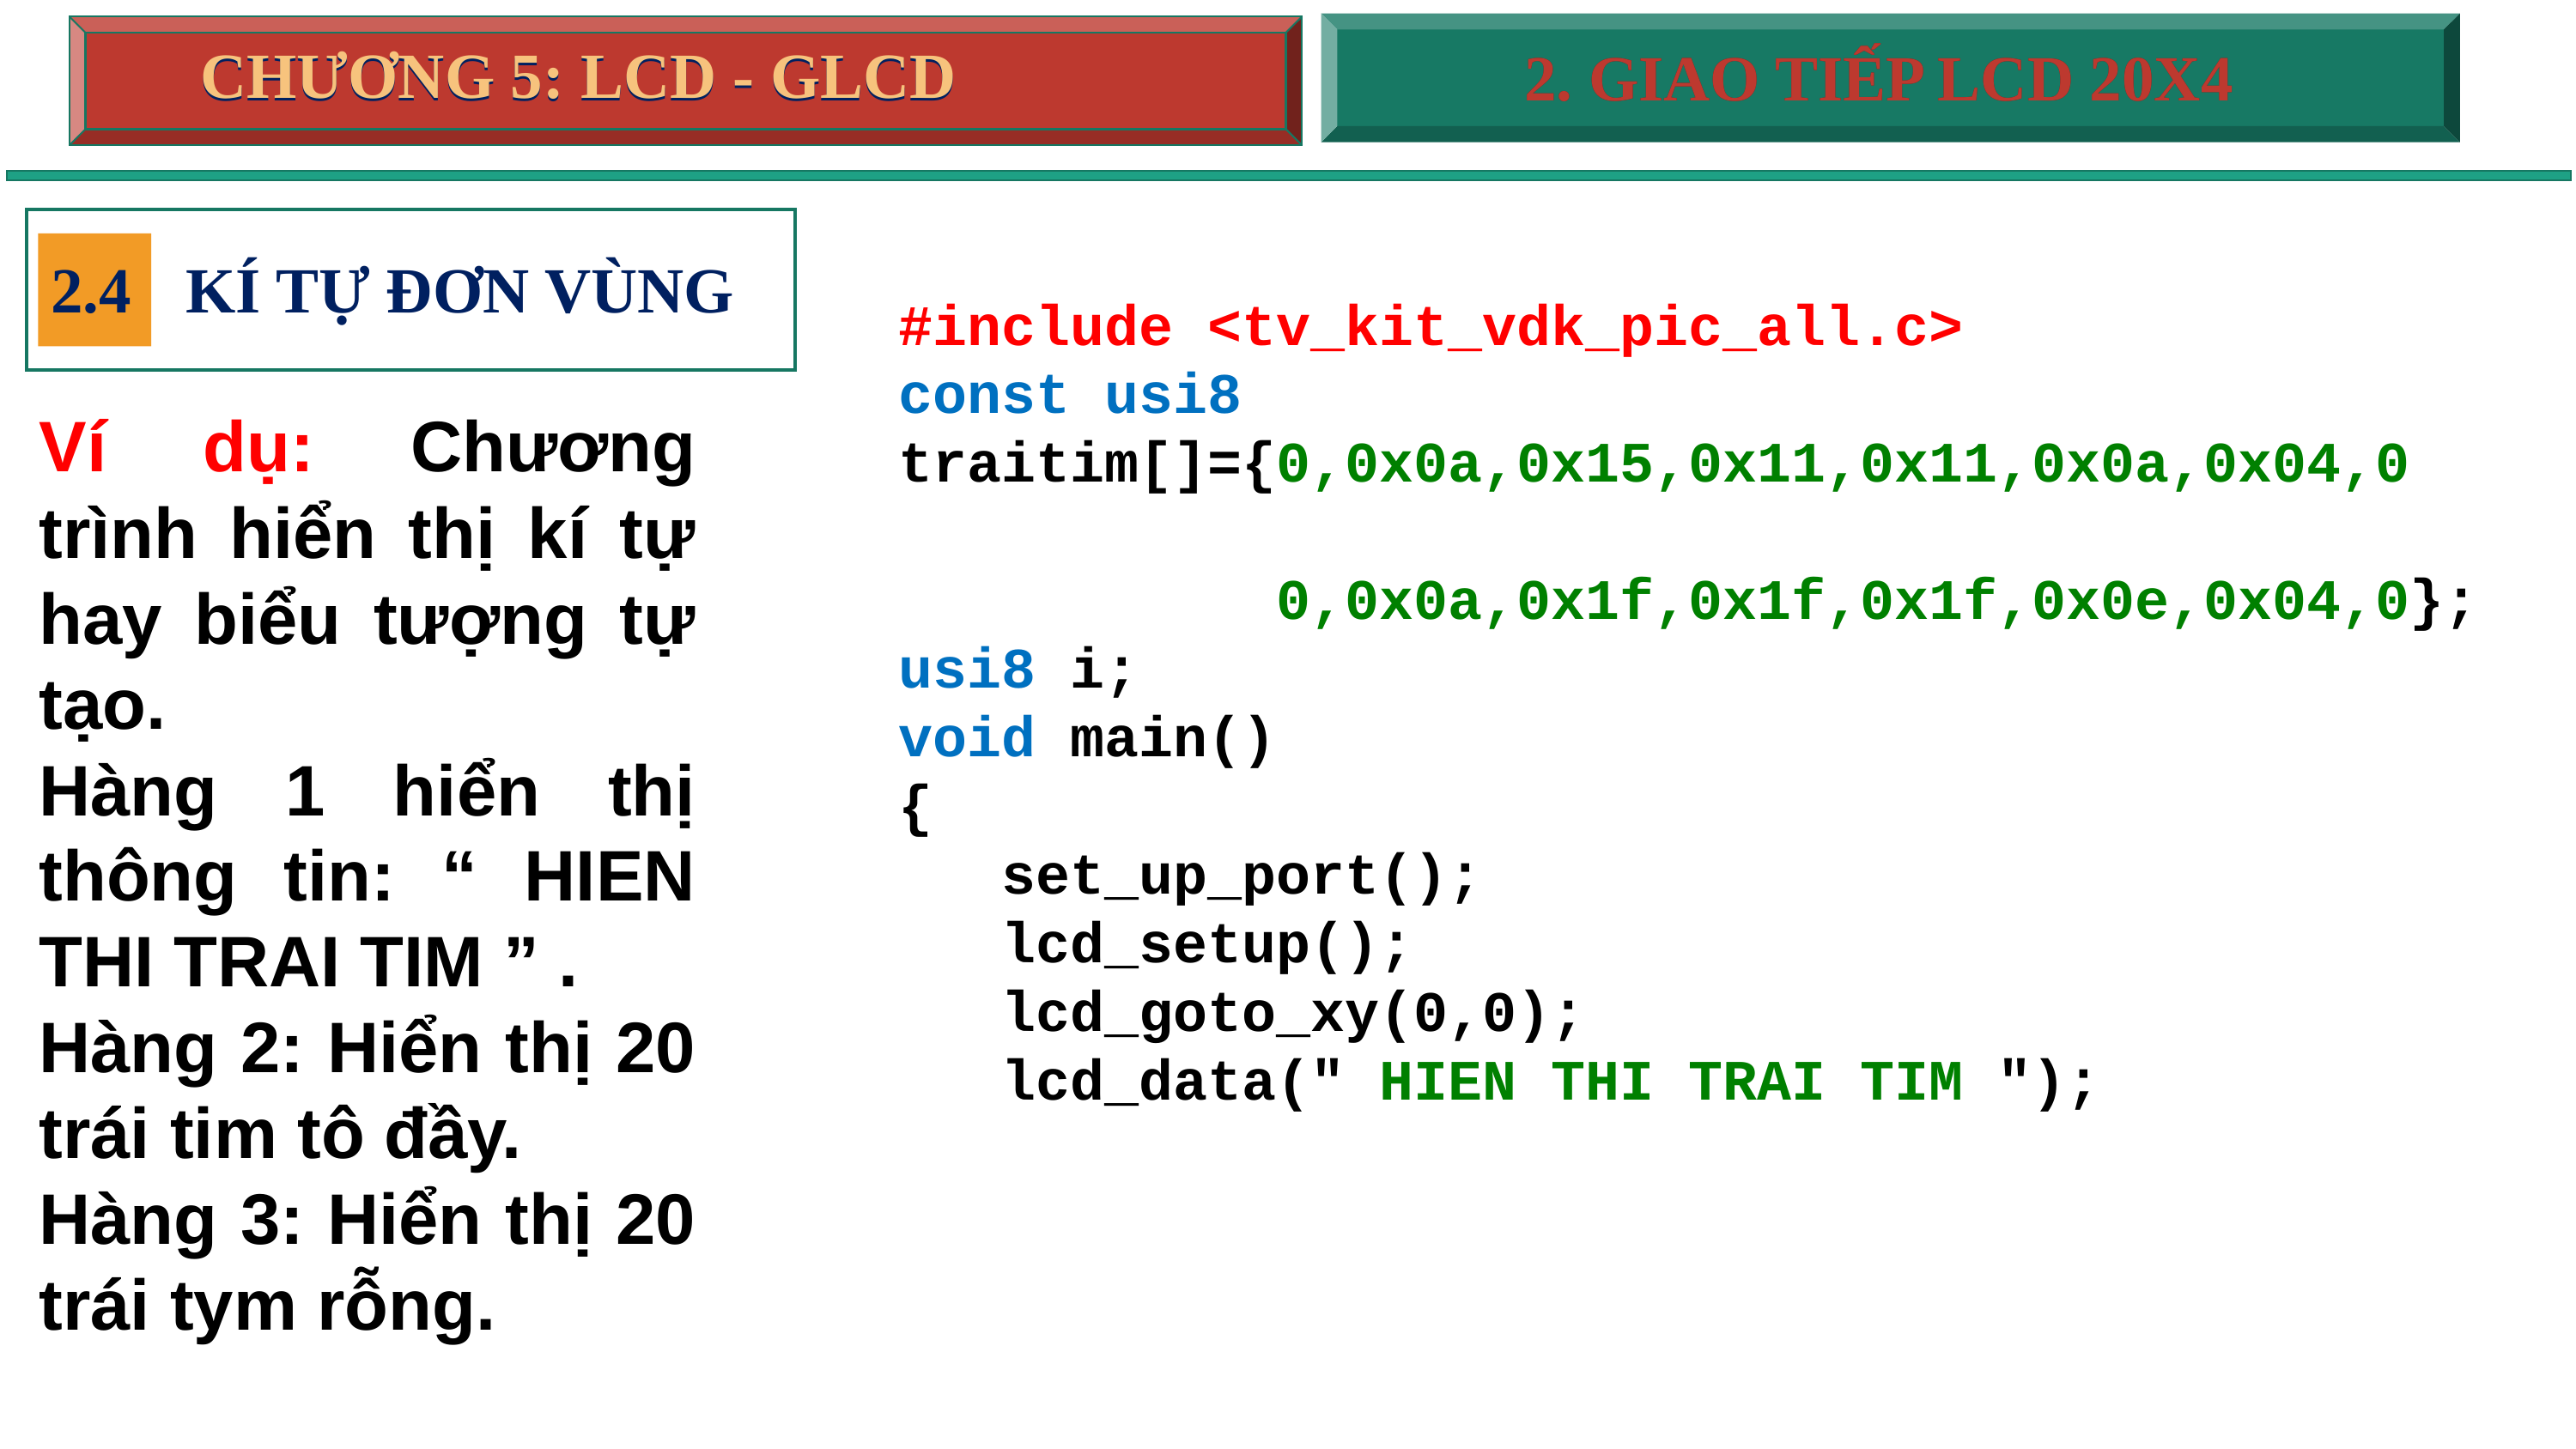

CHƯƠNG 5: LCD - GLCD
CHƯƠNG 5: LCD - GLCD
2. GIAO TIẾP LCD 20X4
2. GIAO TIẾP LCD 20X4

KÍ TỰ ĐƠN VÙNG
2.4
#include <tv_kit_vdk_pic_all.c>
const usi8 traitim[]={0,0x0a,0x15,0x11,0x11,0x0a,0x04,0

           0,0x0a,0x1f,0x1f,0x1f,0x0e,0x04,0};
usi8 i;
void main()
{
   set_up_port();
   lcd_setup();
   lcd_goto_xy(0,0);
   lcd_data(" HIEN THI TRAI TIM ");

Ví dụ: Chương trình hiển thị kí tự hay biểu tượng tự tạo.
Hàng 1 hiển thị thông tin: “ HIEN THI TRAI TIM ” .
Hàng 2: Hiển thị 20 trái tim tô đầy.
Hàng 3: Hiển thị 20 trái tym rỗng.